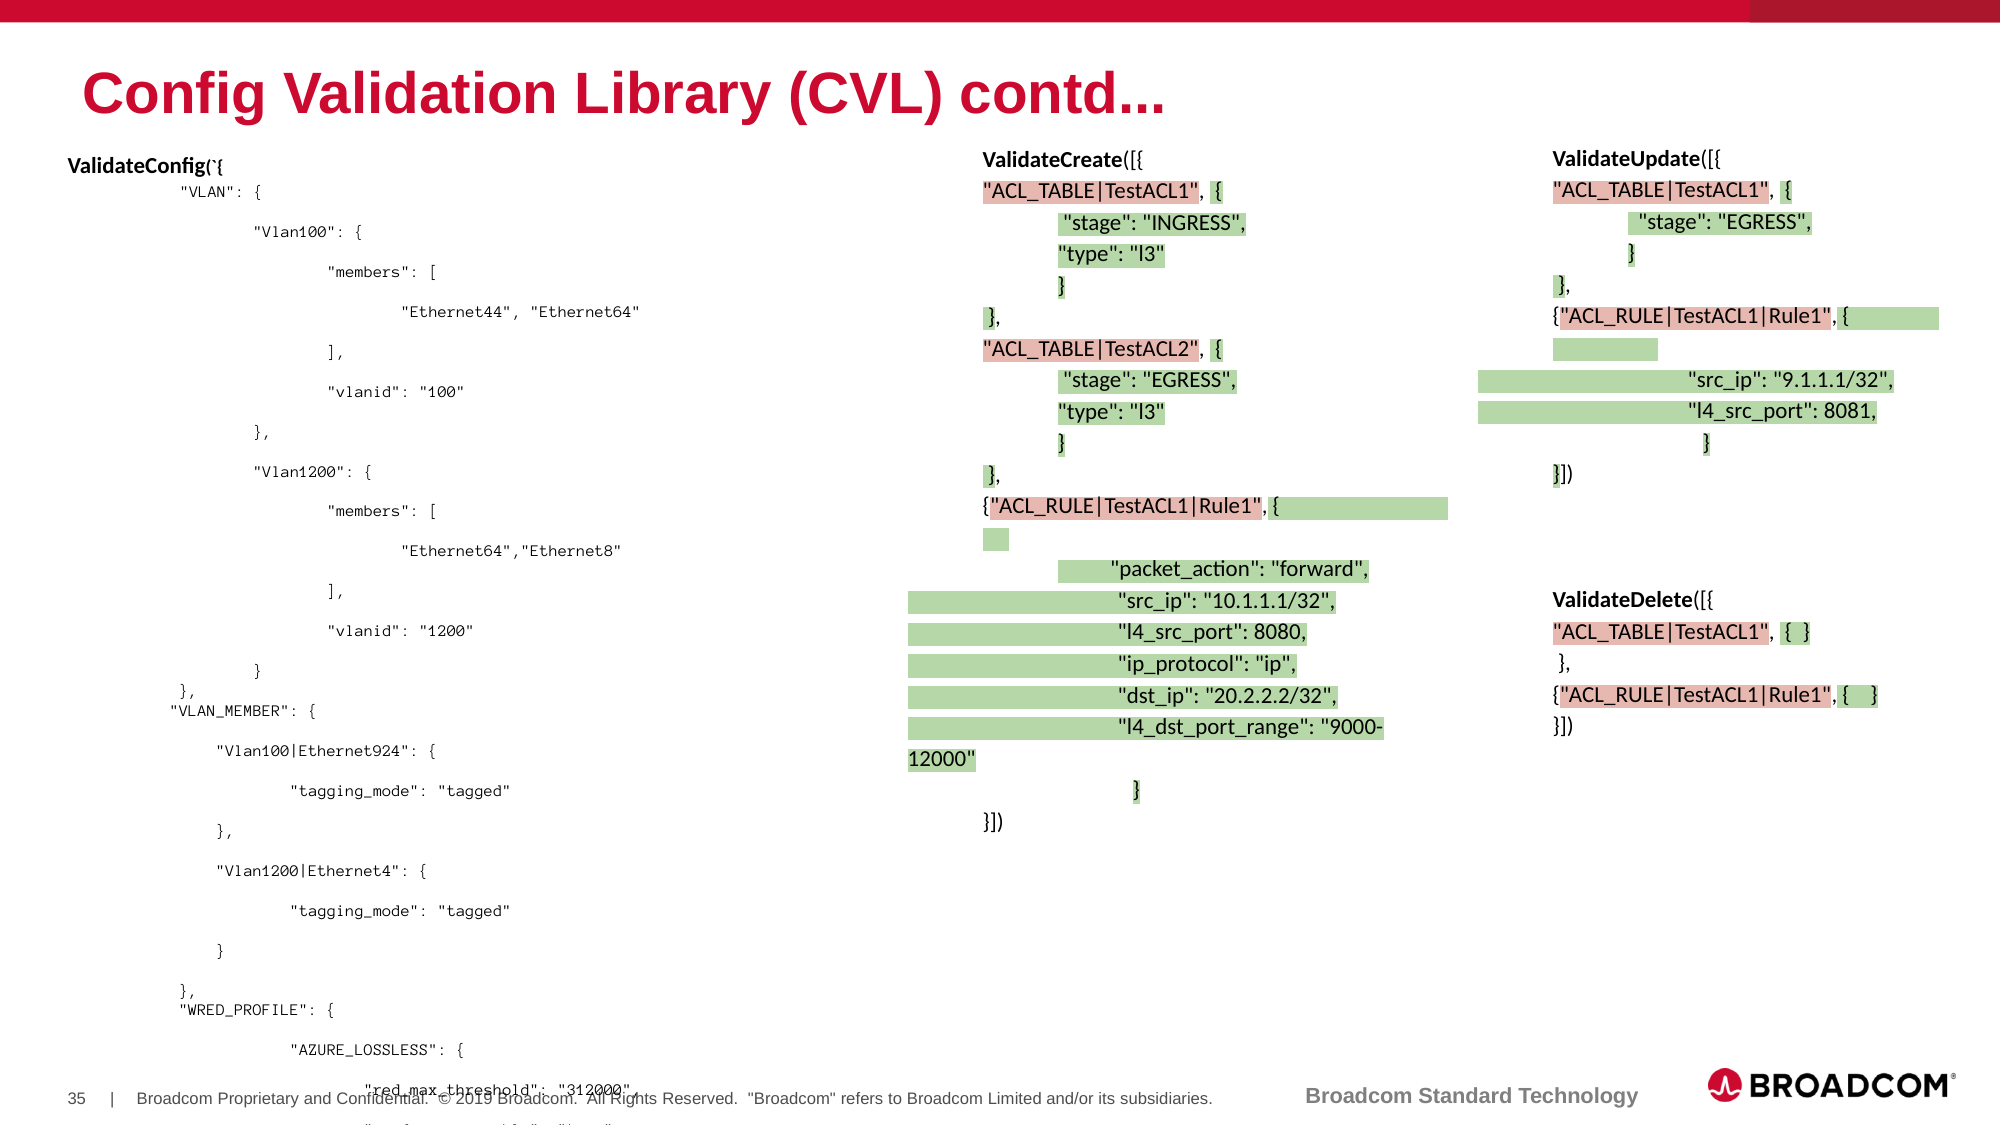

ValidateUpdate([{
"ACL_TABLE|TestACL1",  {
  "stage": "EGRESS",
}
 },
{"ACL_RULE|TestACL1|Rule1", {
                                        "src_ip": "9.1.1.1/32",
                                        "l4_src_port": 8081,
}
}])

ValidateDelete([{
"ACL_TABLE|TestACL1",  {  }
 },
{"ACL_RULE|TestACL1|Rule1", {    }
}])
# Config Validation Library (CVL) contd...

ValidateCreate([{
"ACL_TABLE|TestACL1",  {
 "stage": "INGRESS",
"type": "l3"
}
 },
"ACL_TABLE|TestACL2",  {
 "stage": "EGRESS",
"type": "l3"
}
 },
{"ACL_RULE|TestACL1|Rule1", {
          "packet_action": "forward",
                                        "src_ip": "10.1.1.1/32",
                                        "l4_src_port": 8080,
                                        "ip_protocol": "ip",
                                        "dst_ip": "20.2.2.2/32",
                                        "l4_dst_port_range": "9000-12000"
}
}])

ValidateConfig(`{
    "VLAN": {
            "Vlan100": {
                    "members": [
                            "Ethernet44", "Ethernet64"
                    ],
                    "vlanid": "100"
            },
            "Vlan1200": {
                    "members": [
                            "Ethernet64","Ethernet8"
                    ],
                    "vlanid": "1200"
            }
    },
   "VLAN_MEMBER": {
        "Vlan100|Ethernet924": {
                "tagging_mode": "tagged"
        },
        "Vlan1200|Ethernet4": {
                "tagging_mode": "tagged"
        }
    },
    "WRED_PROFILE": {
                "AZURE_LOSSLESS": {
                        "red_max_threshold": "312000",
                        "wred_green_enable": "true",
                        "ecn": "ecn_all",
                        "green_min_threshold": "104000",
                        "red_min_threshold": "104000",
                        "wred_yellow_enable": "true",
                        "yellow_min_threshold": "104000",
                        "wred_red_enable": "true",
                        "yellow_max_threshold": "312000",
                        "green_max_threshold": "312000"
                }
    },
    "MIRROR_SESSION": {
            "everflow0": {
                    "src_ip": "10.1.0.32",
                    "dst_ip": "2.2.2.2"
            }
    }
})